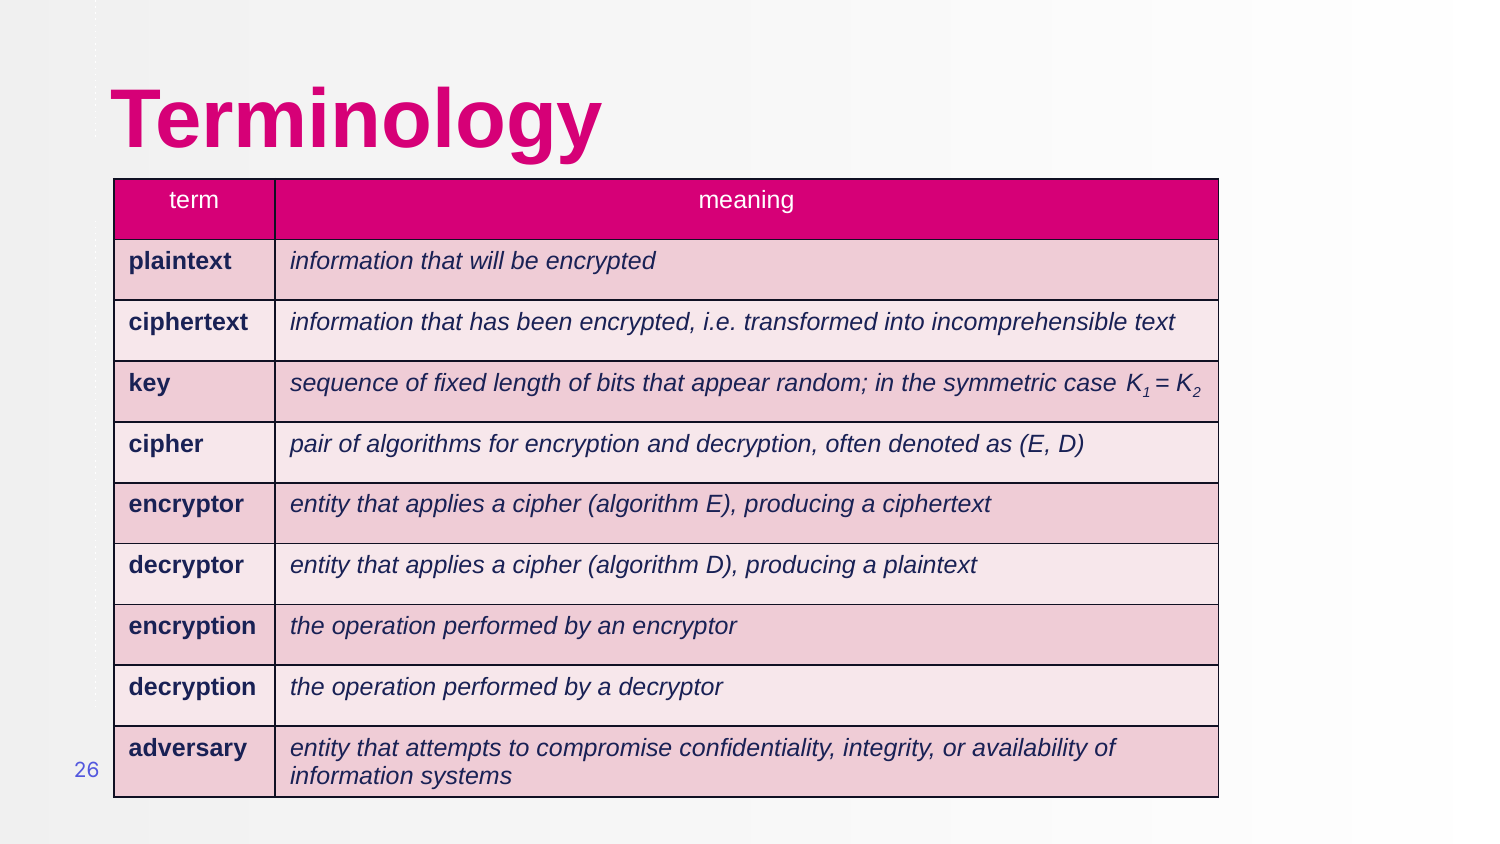

# Terminology
| term | meaning |
| --- | --- |
| plaintext | information that will be encrypted |
| ciphertext | information that has been encrypted, i.e. transformed into incomprehensible text |
| key | sequence of fixed length of bits that appear random; in the symmetric case K1 = K2 |
| cipher | pair of algorithms for encryption and decryption, often denoted as (E, D) |
| encryptor | entity that applies a cipher (algorithm E), producing a ciphertext |
| decryptor | entity that applies a cipher (algorithm D), producing a plaintext |
| encryption | the operation performed by an encryptor |
| decryption | the operation performed by a decryptor |
| adversary | entity that attempts to compromise confidentiality, integrity, or availability of information systems |
26